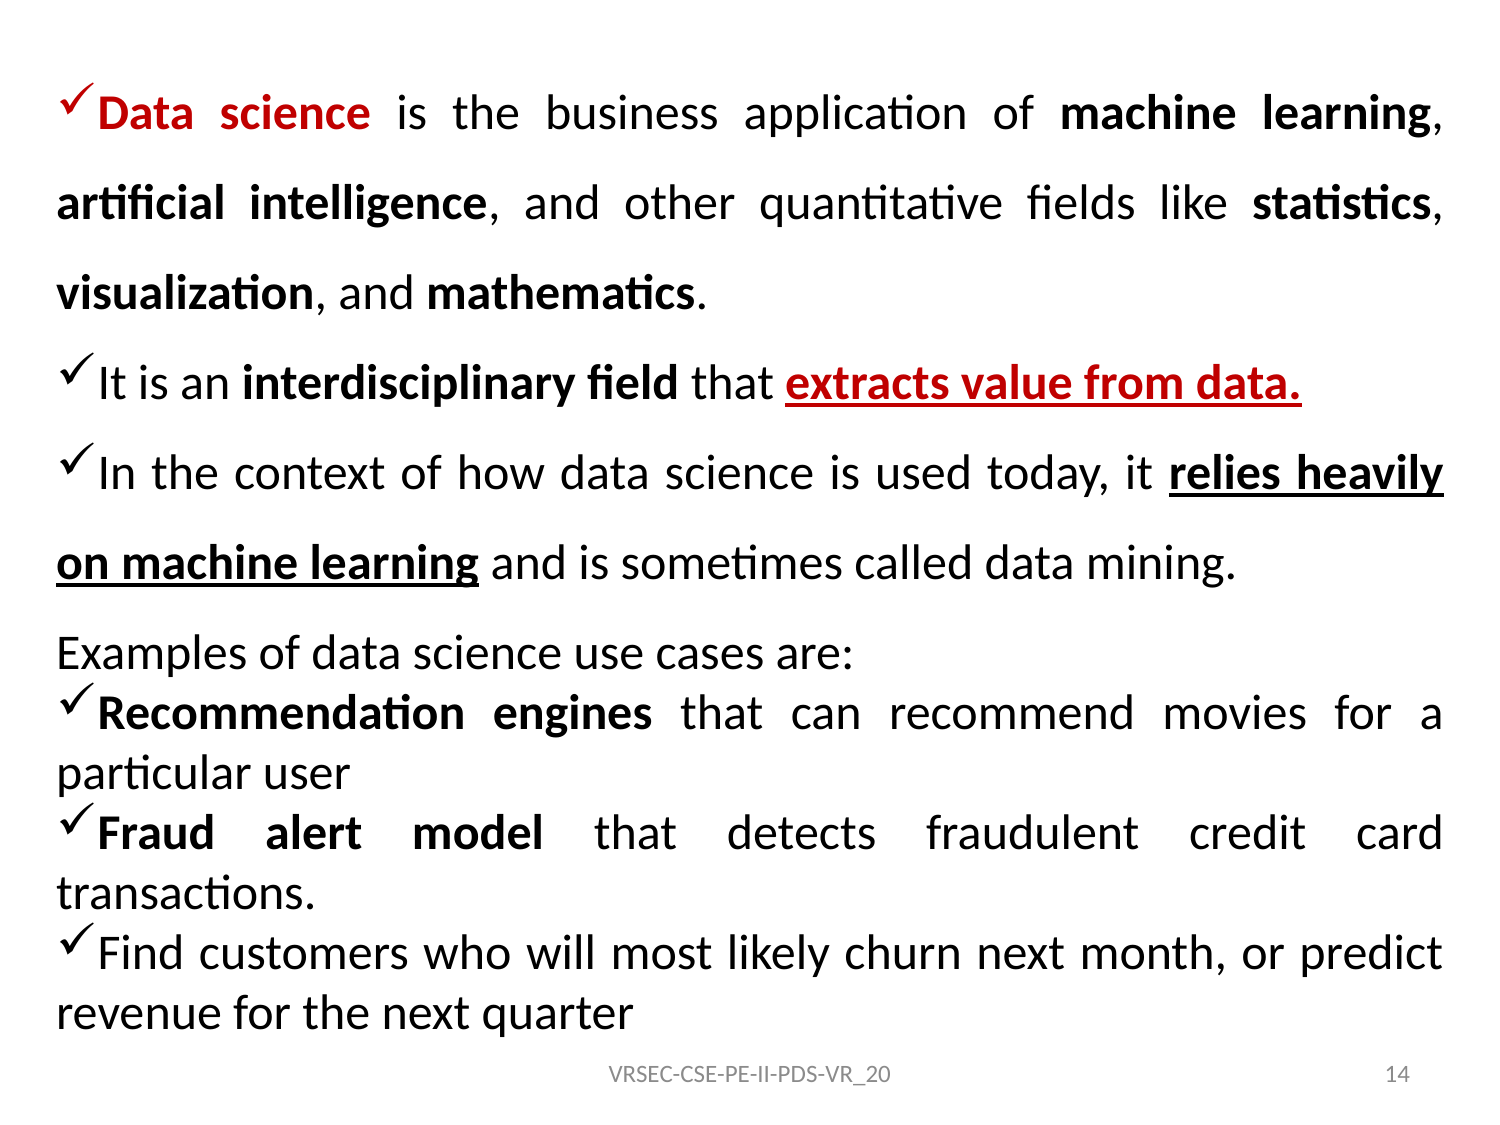

Data science is the business application of machine learning, artificial intelligence, and other quantitative fields like statistics, visualization, and mathematics.
It is an interdisciplinary field that extracts value from data.
In the context of how data science is used today, it relies heavily on machine learning and is sometimes called data mining.
Examples of data science use cases are:
Recommendation engines that can recommend movies for a particular user
Fraud alert model that detects fraudulent credit card transactions.
Find customers who will most likely churn next month, or predict revenue for the next quarter
VRSEC-CSE-PE-II-PDS-VR_20
14